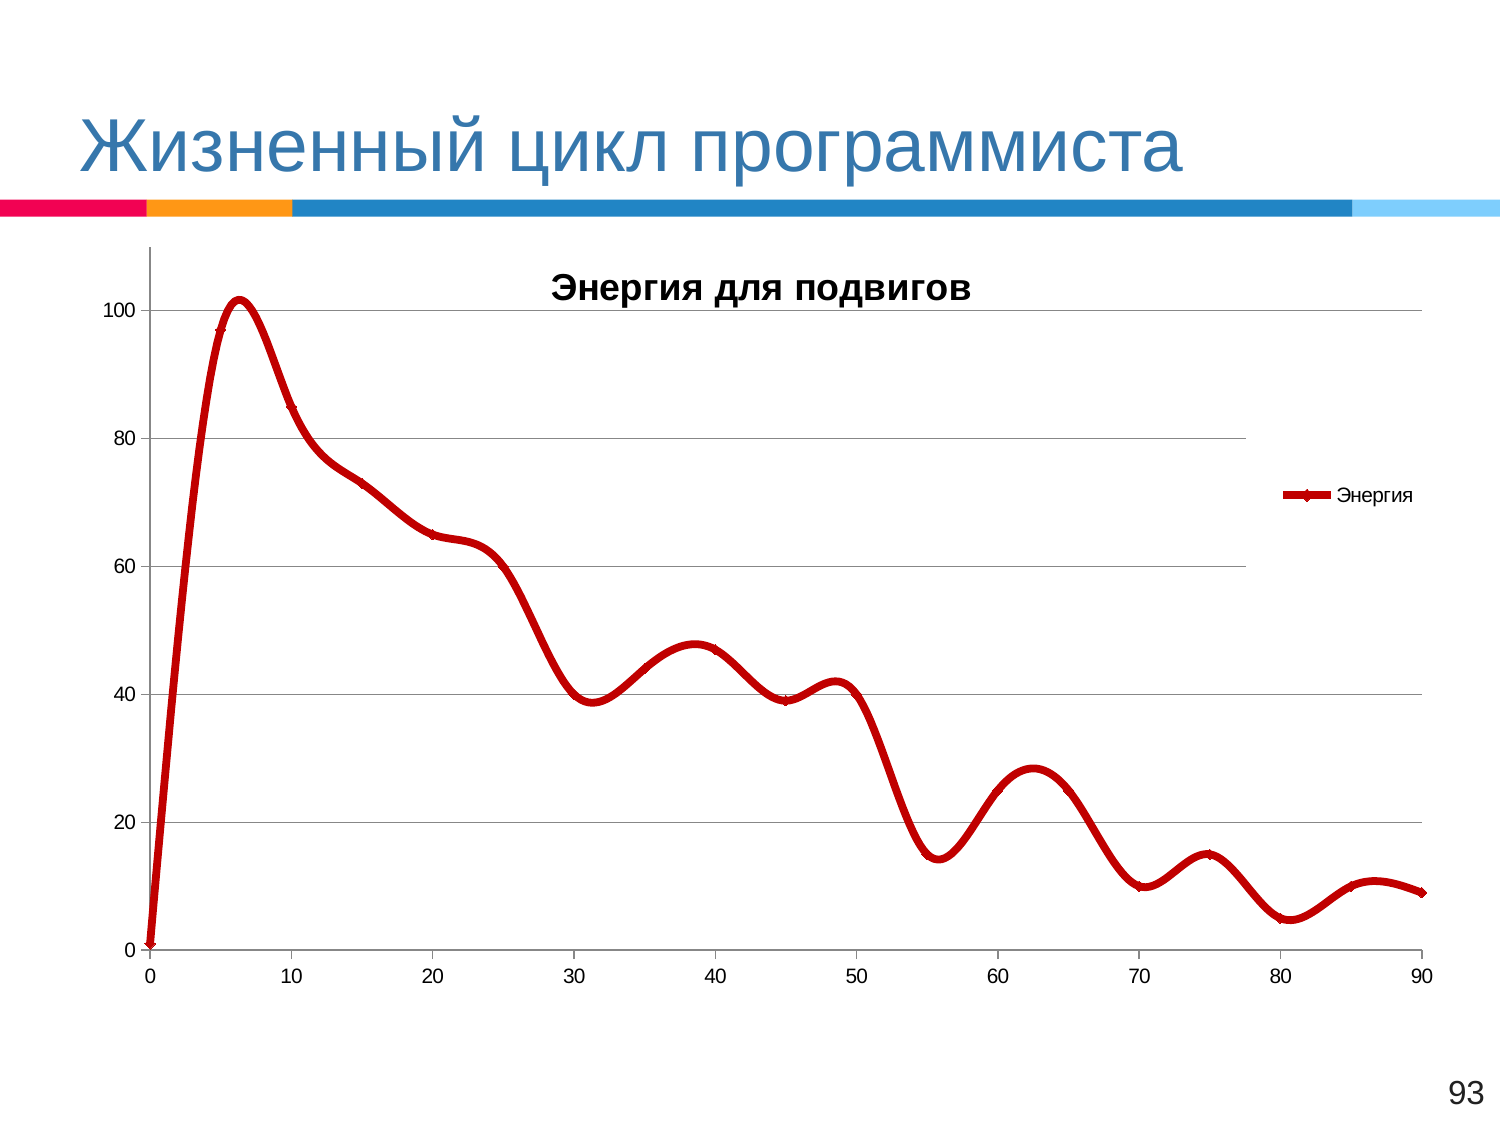

# Жизненный цикл программиста

### Chart: Энергия для подвигов

| Category | Энергия |
|---|---|
93